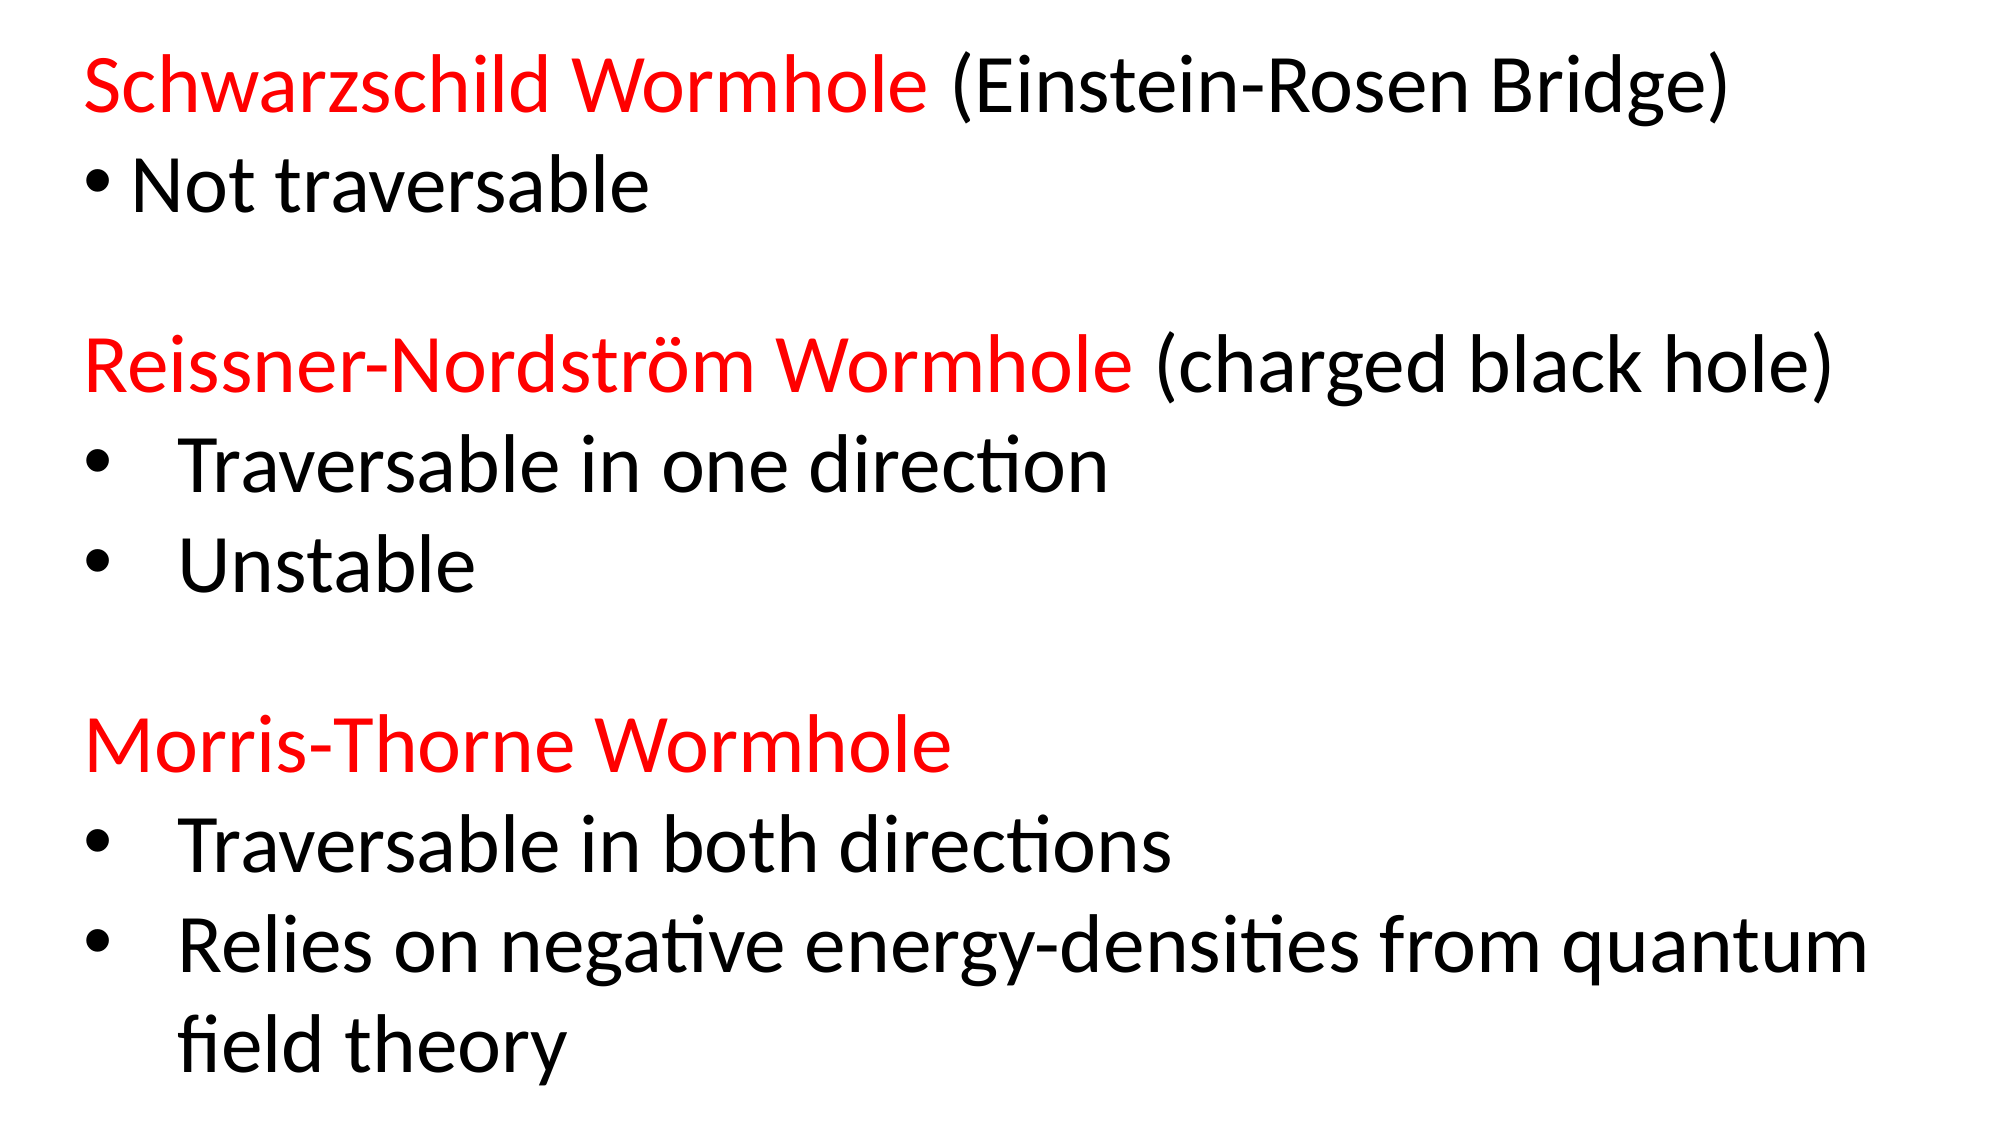

Schwarzschild Wormhole (Einstein-Rosen Bridge)
Not traversable

Reissner-Nordström Wormhole (charged black hole)
Traversable in one direction
Unstable

Morris-Thorne Wormhole
Traversable in both directions
Relies on negative energy-densities from quantum field theory